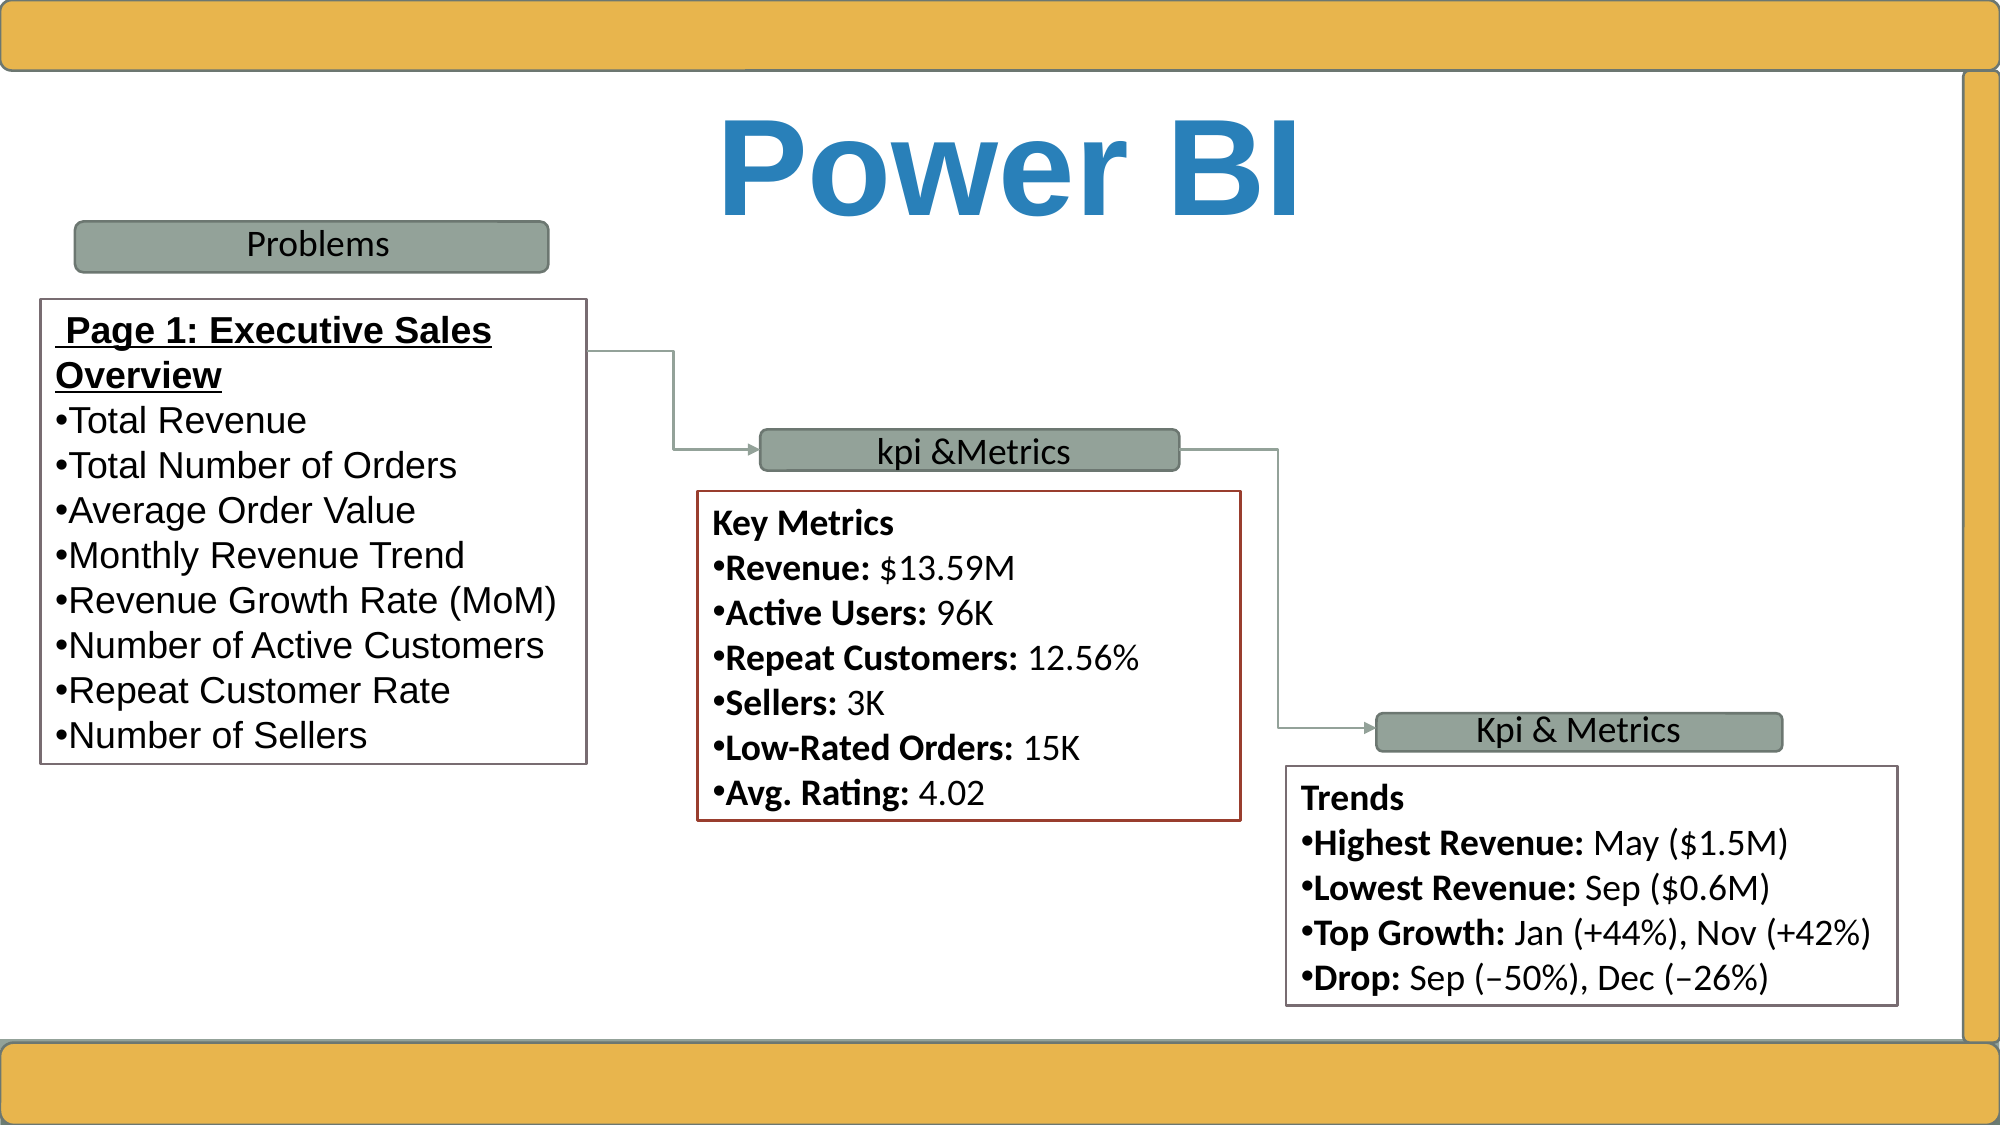

Power BI

Problems

 Page 1: Executive Sales Overview
Total Revenue
Total Number of Orders
Average Order Value
Monthly Revenue Trend
Revenue Growth Rate (MoM)
Number of Active Customers
Repeat Customer Rate
Number of Sellers
 kpi &Metrics

Key Metrics
Revenue: $13.59M
Active Users: 96K
Repeat Customers: 12.56%
Sellers: 3K
Low-Rated Orders: 15K
Avg. Rating: 4.02
Kpi & Metrics

Trends
Highest Revenue: May ($1.5M)
Lowest Revenue: Sep ($0.6M)
Top Growth: Jan (+44%), Nov (+42%)
Drop: Sep (–50%), Dec (–26%)